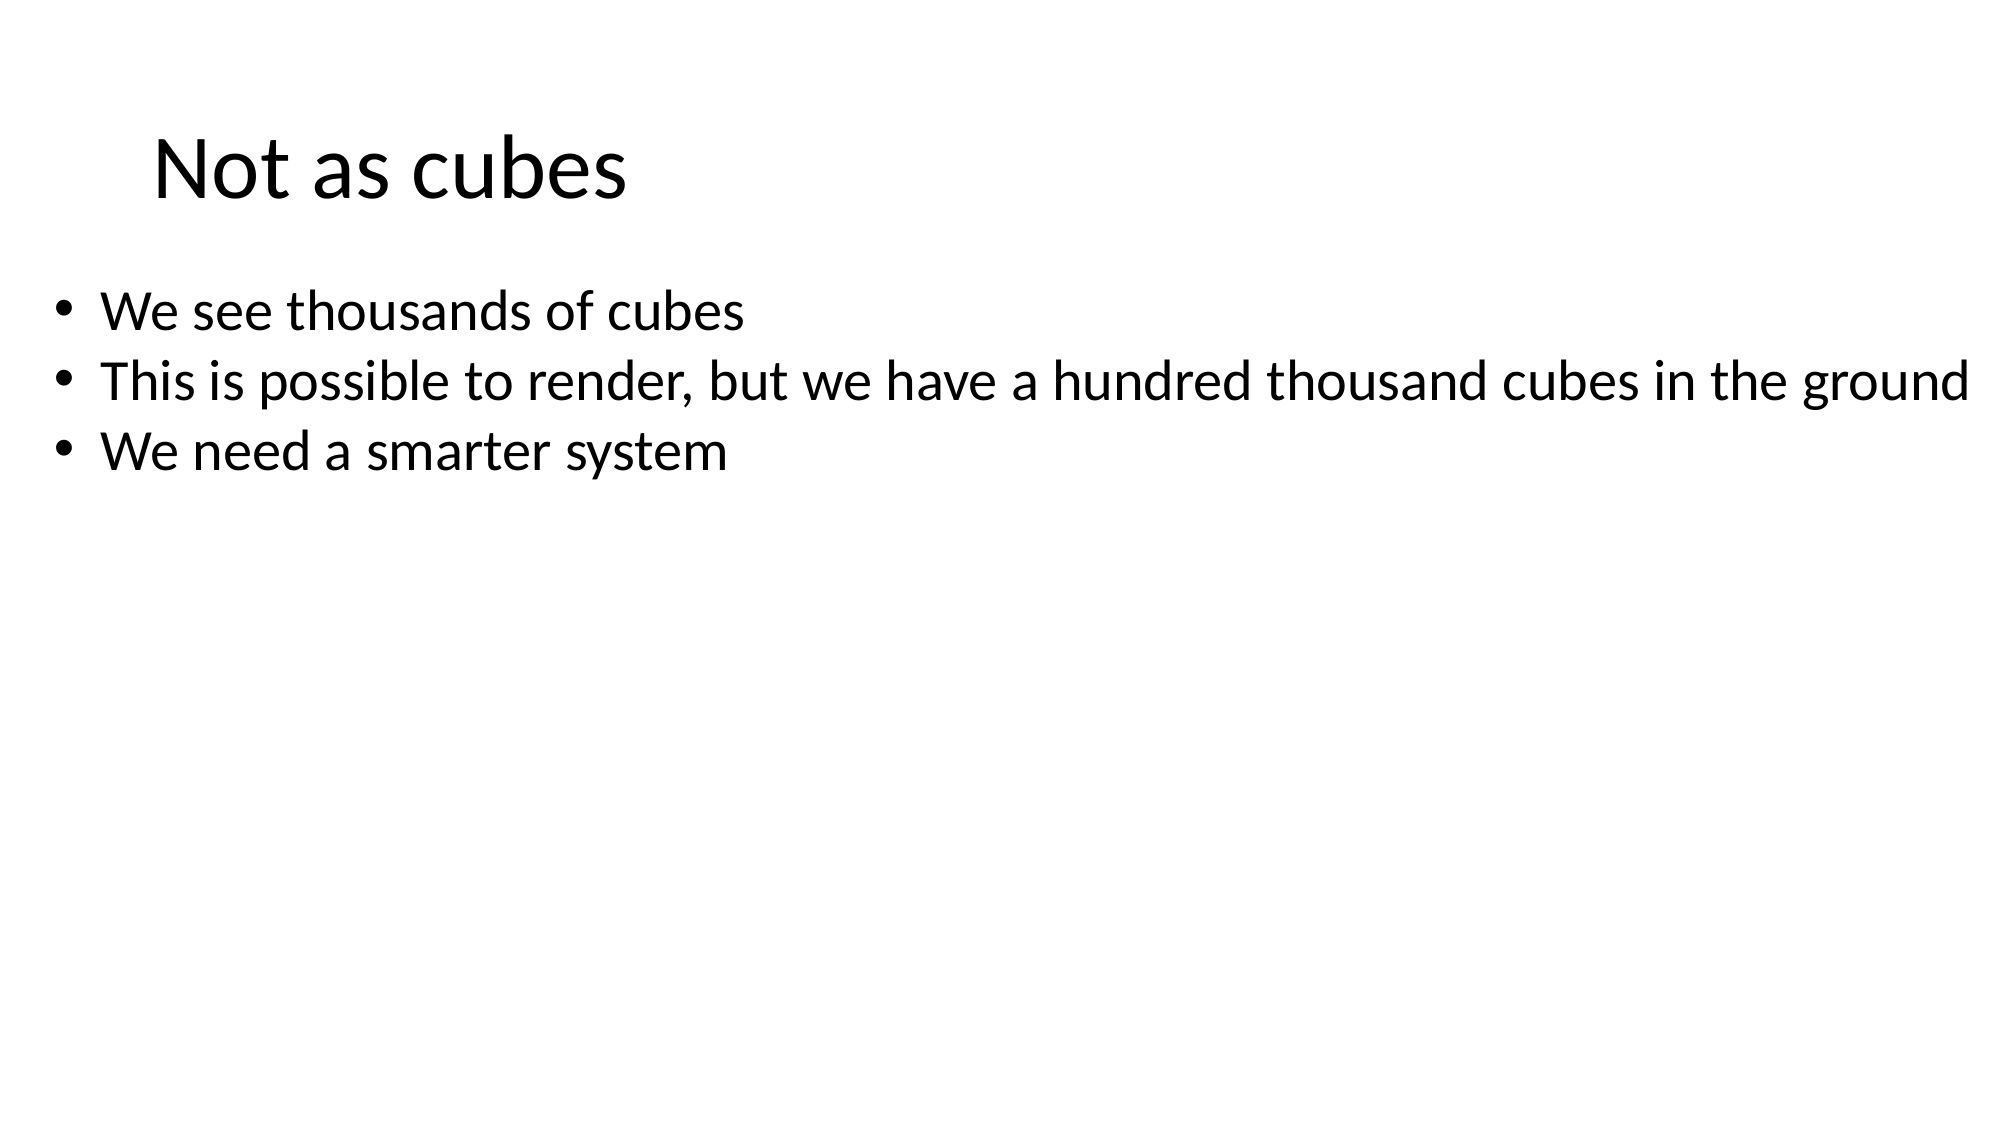

# Not as cubes
We see thousands of cubes
This is possible to render, but we have a hundred thousand cubes in the ground
We need a smarter system